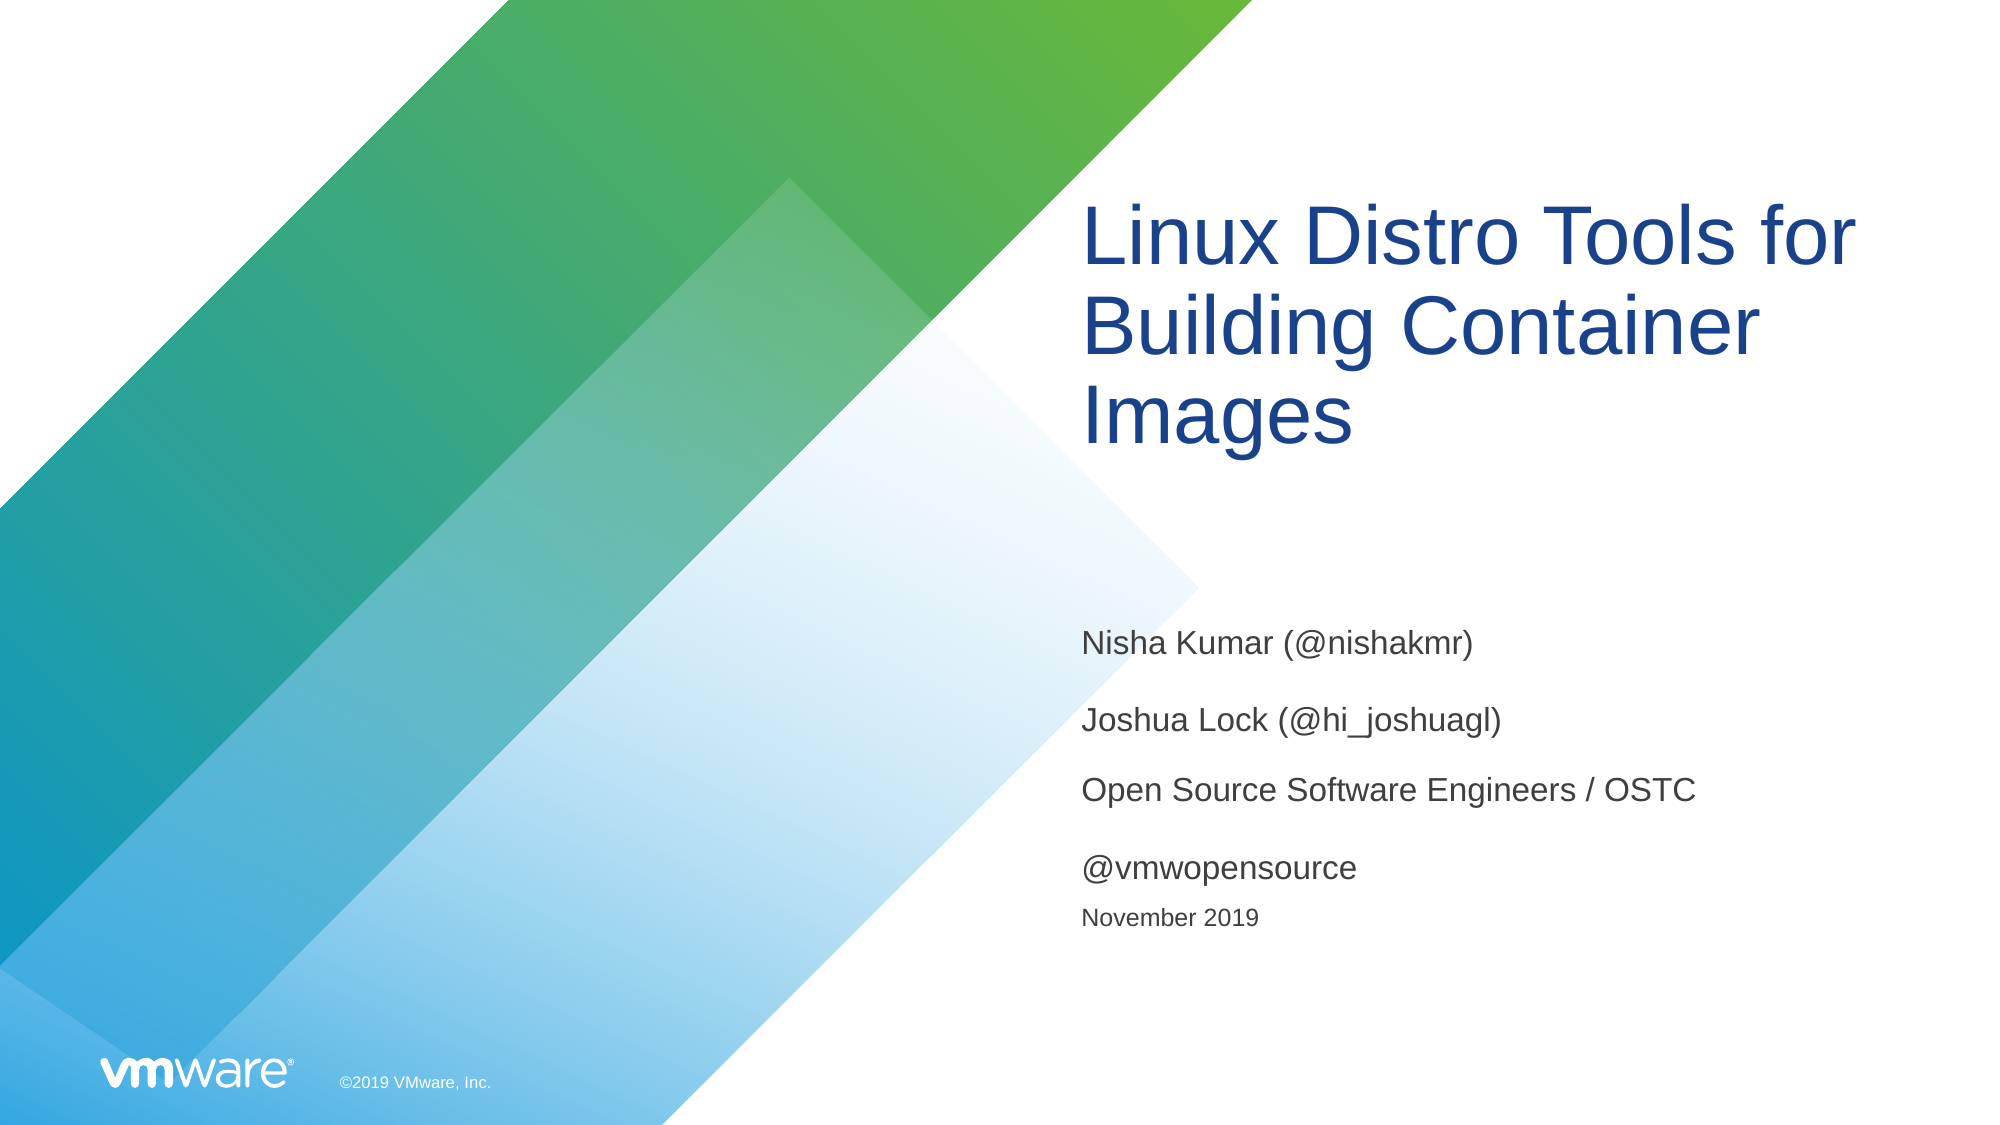

# Linux Distro Tools for Building Container Images
Nisha Kumar (@nishakmr)
Joshua Lock (@hi_joshuagl)
Open Source Software Engineers / OSTC
@vmwopensource
November 2019